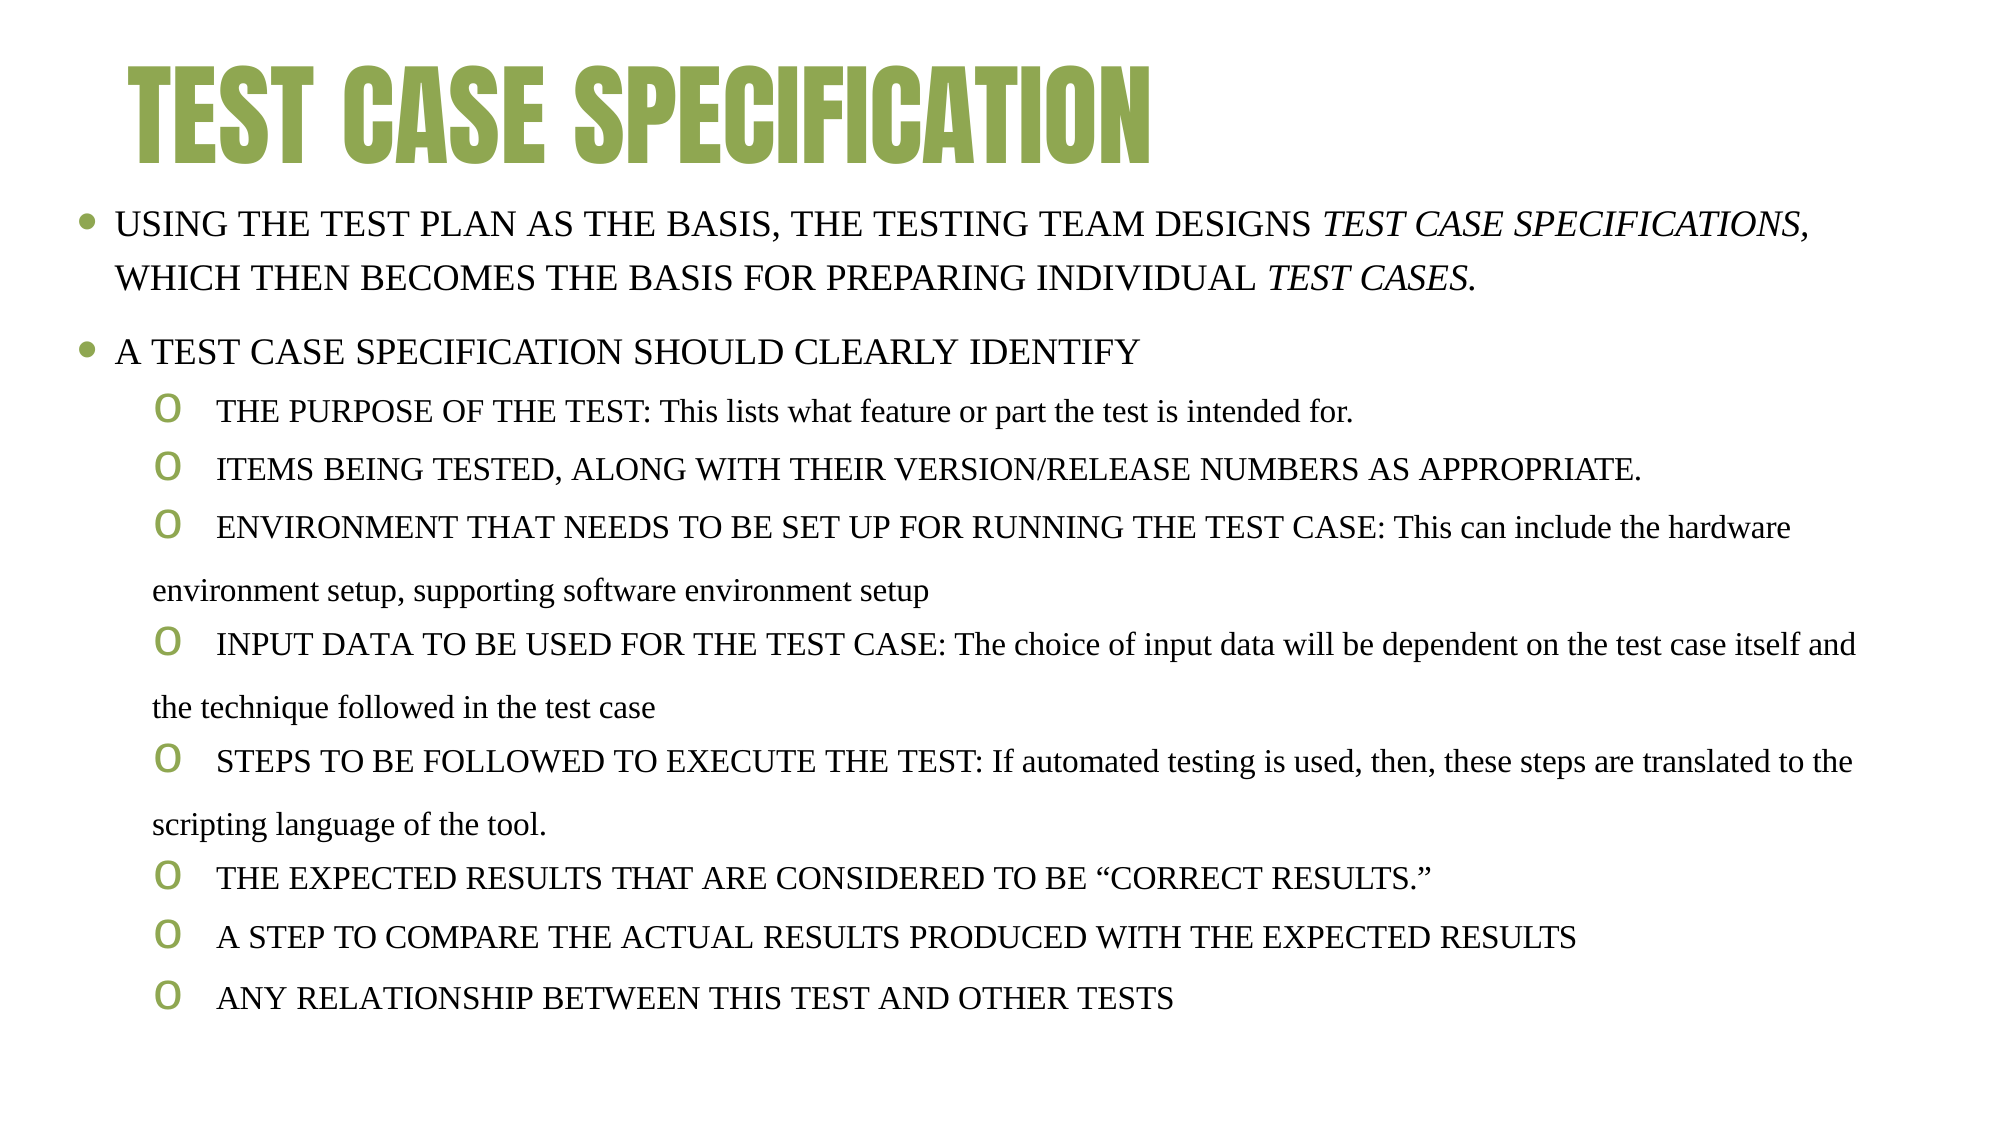

# TEST CASE SPECIFICATION
USING THE TEST PLAN AS THE BASIS, THE TESTING TEAM DESIGNS TEST CASE SPECIFICATIONS,
WHICH THEN BECOMES THE BASIS FOR PREPARING INDIVIDUAL TEST CASES.
A TEST CASE SPECIFICATION SHOULD CLEARLY IDENTIFY
o THE PURPOSE OF THE TEST: This lists what feature or part the test is intended for.
o ITEMS BEING TESTED, ALONG WITH THEIR VERSION/RELEASE NUMBERS AS APPROPRIATE.
o ENVIRONMENT THAT NEEDS TO BE SET UP FOR RUNNING THE TEST CASE: This can include the hardware environment setup, supporting software environment setup
o INPUT DATA TO BE USED FOR THE TEST CASE: The choice of input data will be dependent on the test case itself and the technique followed in the test case
o STEPS TO BE FOLLOWED TO EXECUTE THE TEST: If automated testing is used, then, these steps are translated to the scripting language of the tool.
o THE EXPECTED RESULTS THAT ARE CONSIDERED TO BE “CORRECT RESULTS.”
o A STEP TO COMPARE THE ACTUAL RESULTS PRODUCED WITH THE EXPECTED RESULTS
o ANY RELATIONSHIP BETWEEN THIS TEST AND OTHER TESTS
TEST PLANNING, MANAGEMENT, EXECUTION, AND REPORTING
PSG COLLEGE OF TECHNOLOGY
PRAKASH.J